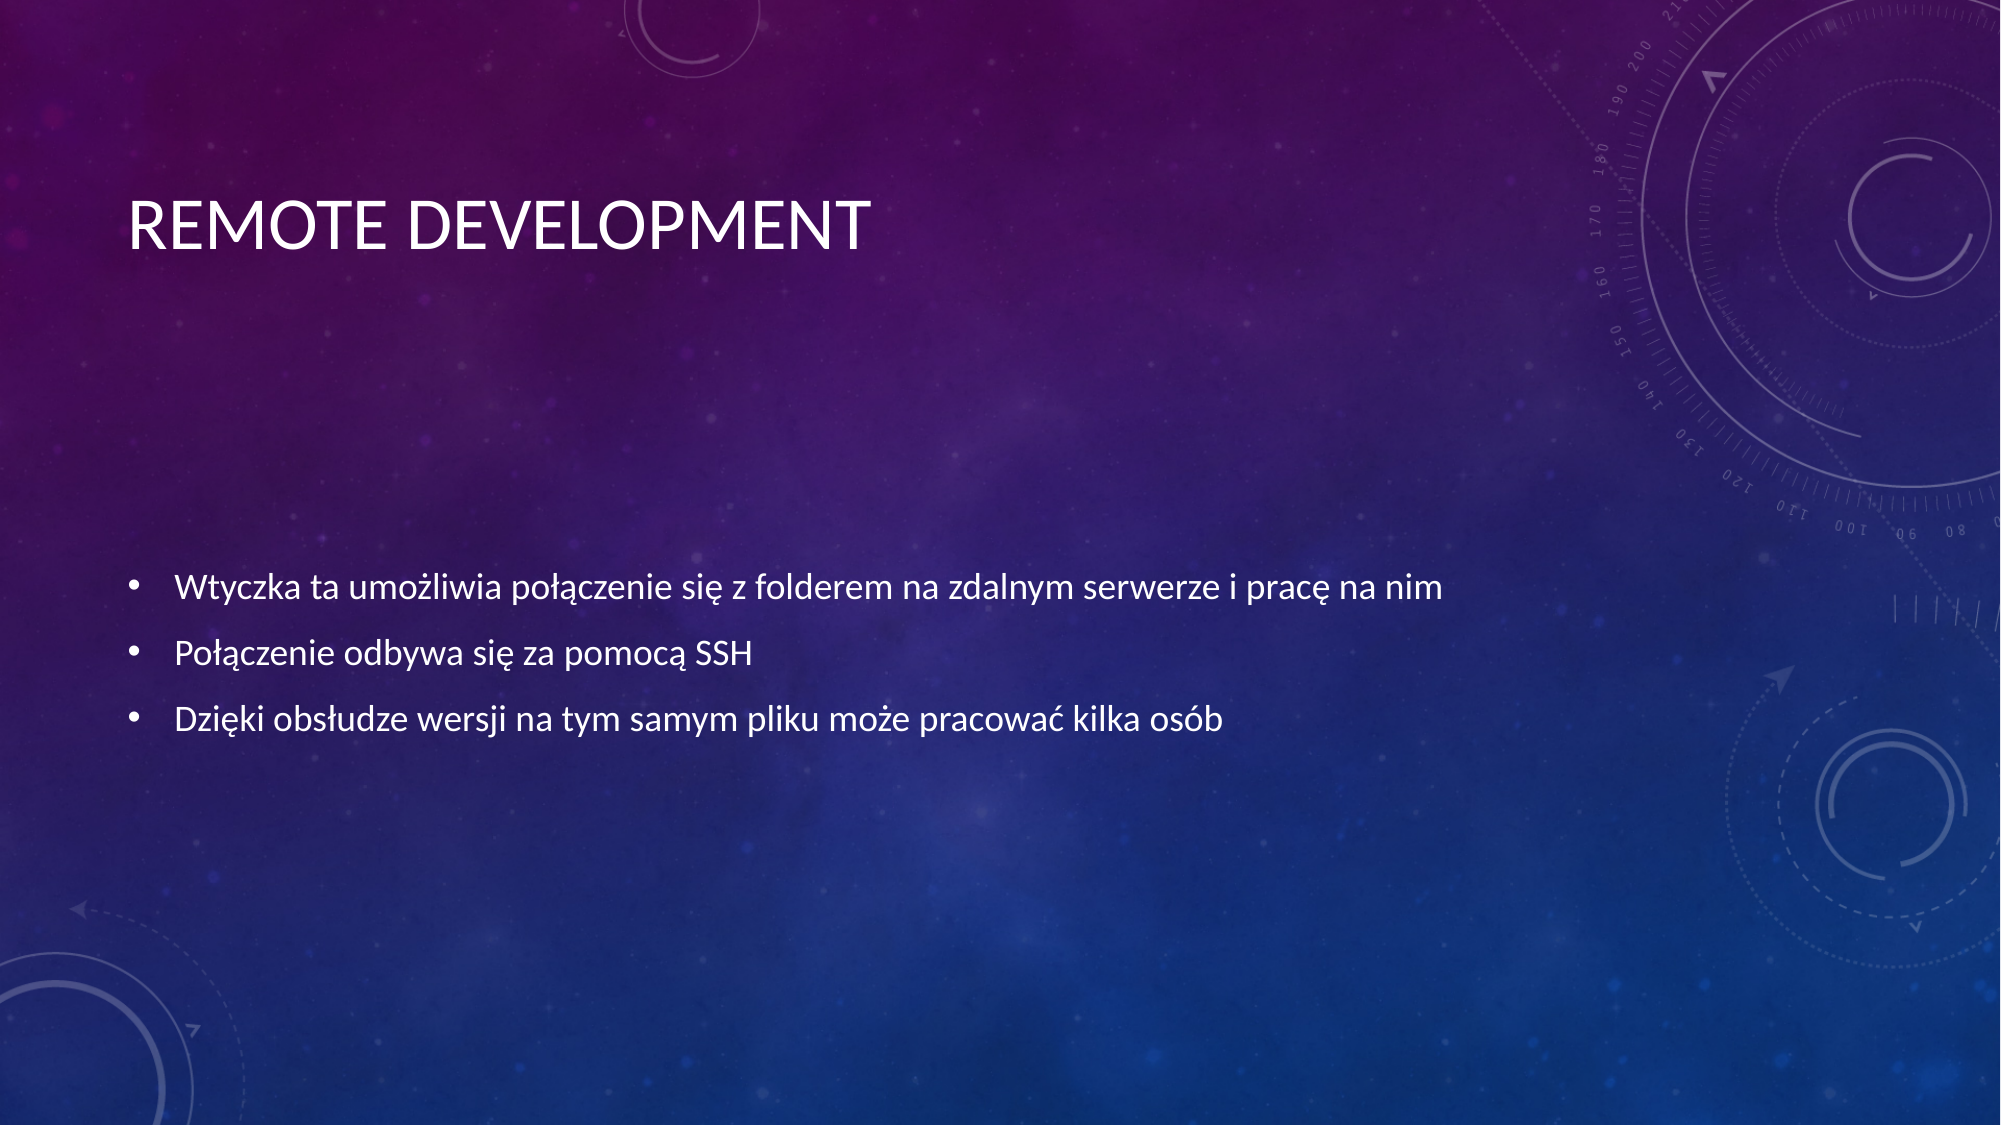

# Remote development
Wtyczka ta umożliwia połączenie się z folderem na zdalnym serwerze i pracę na nim
Połączenie odbywa się za pomocą SSH
Dzięki obsłudze wersji na tym samym pliku może pracować kilka osób